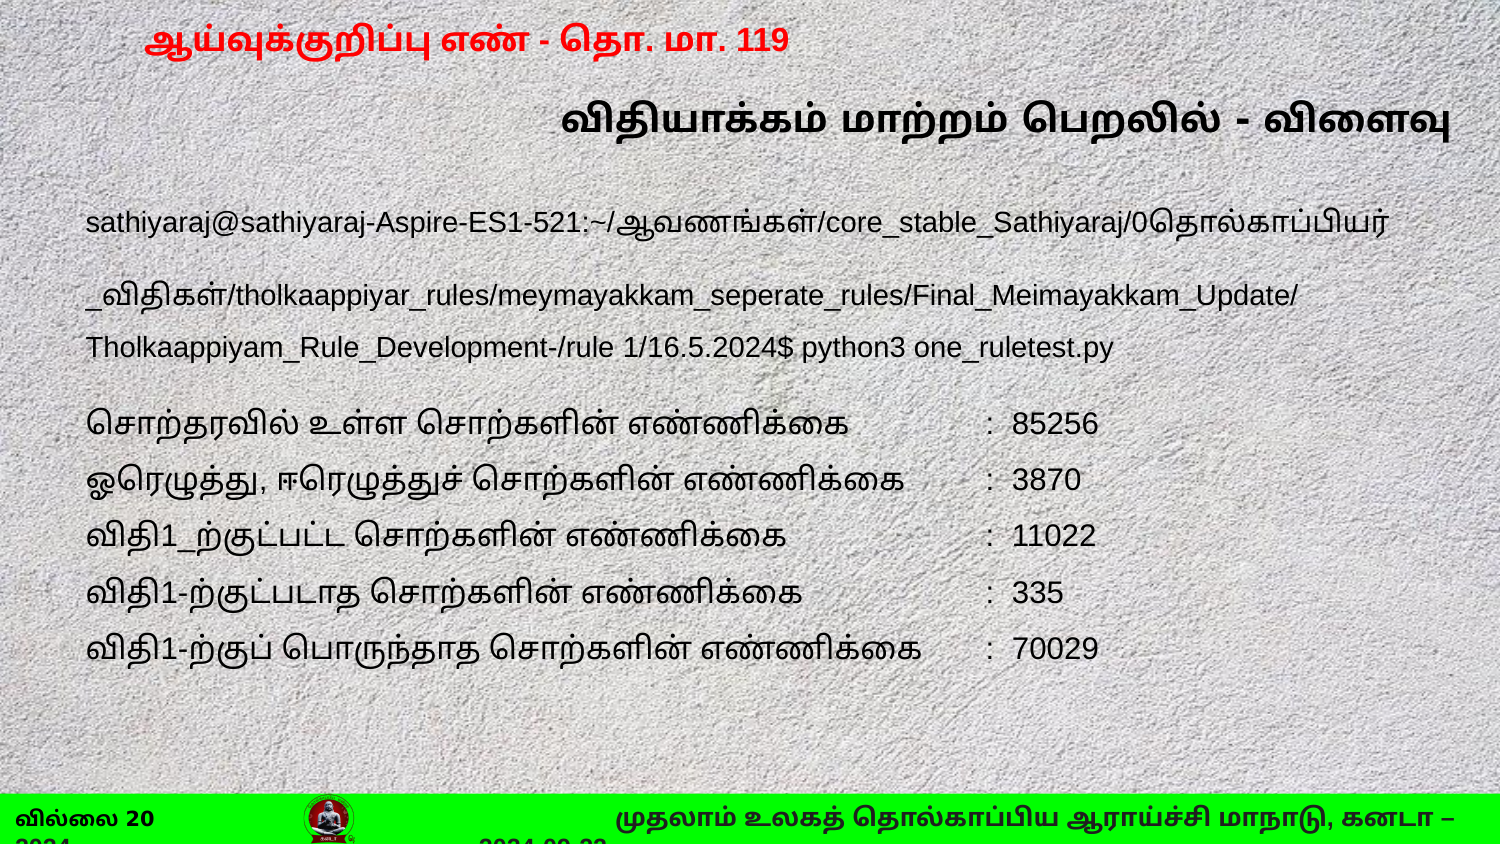

# விதியாக்கம் மாற்றம் பெறலில் - விளைவு
sathiyaraj@sathiyaraj-Aspire-ES1-521:~/ஆவணங்கள்/core_stable_Sathiyaraj/0தொல்காப்பியர்
_விதிகள்/tholkaappiyar_rules/meymayakkam_seperate_rules/Final_Meimayakkam_Update/Tholkaappiyam_Rule_Development-/rule 1/16.5.2024$ python3 one_ruletest.py
சொற்தரவில் உள்ள சொற்களின் எண்ணிக்கை	:  85256
ஓரெழுத்து, ஈரெழுத்துச் சொற்களின் எண்ணிக்கை	:  3870
விதி1_ற்குட்பட்ட சொற்களின் எண்ணிக்கை		:  11022
விதி1-ற்குட்படாத சொற்களின் எண்ணிக்கை		:  335
விதி1-ற்குப் பொருந்தாத சொற்களின் எண்ணிக்கை	:  70029